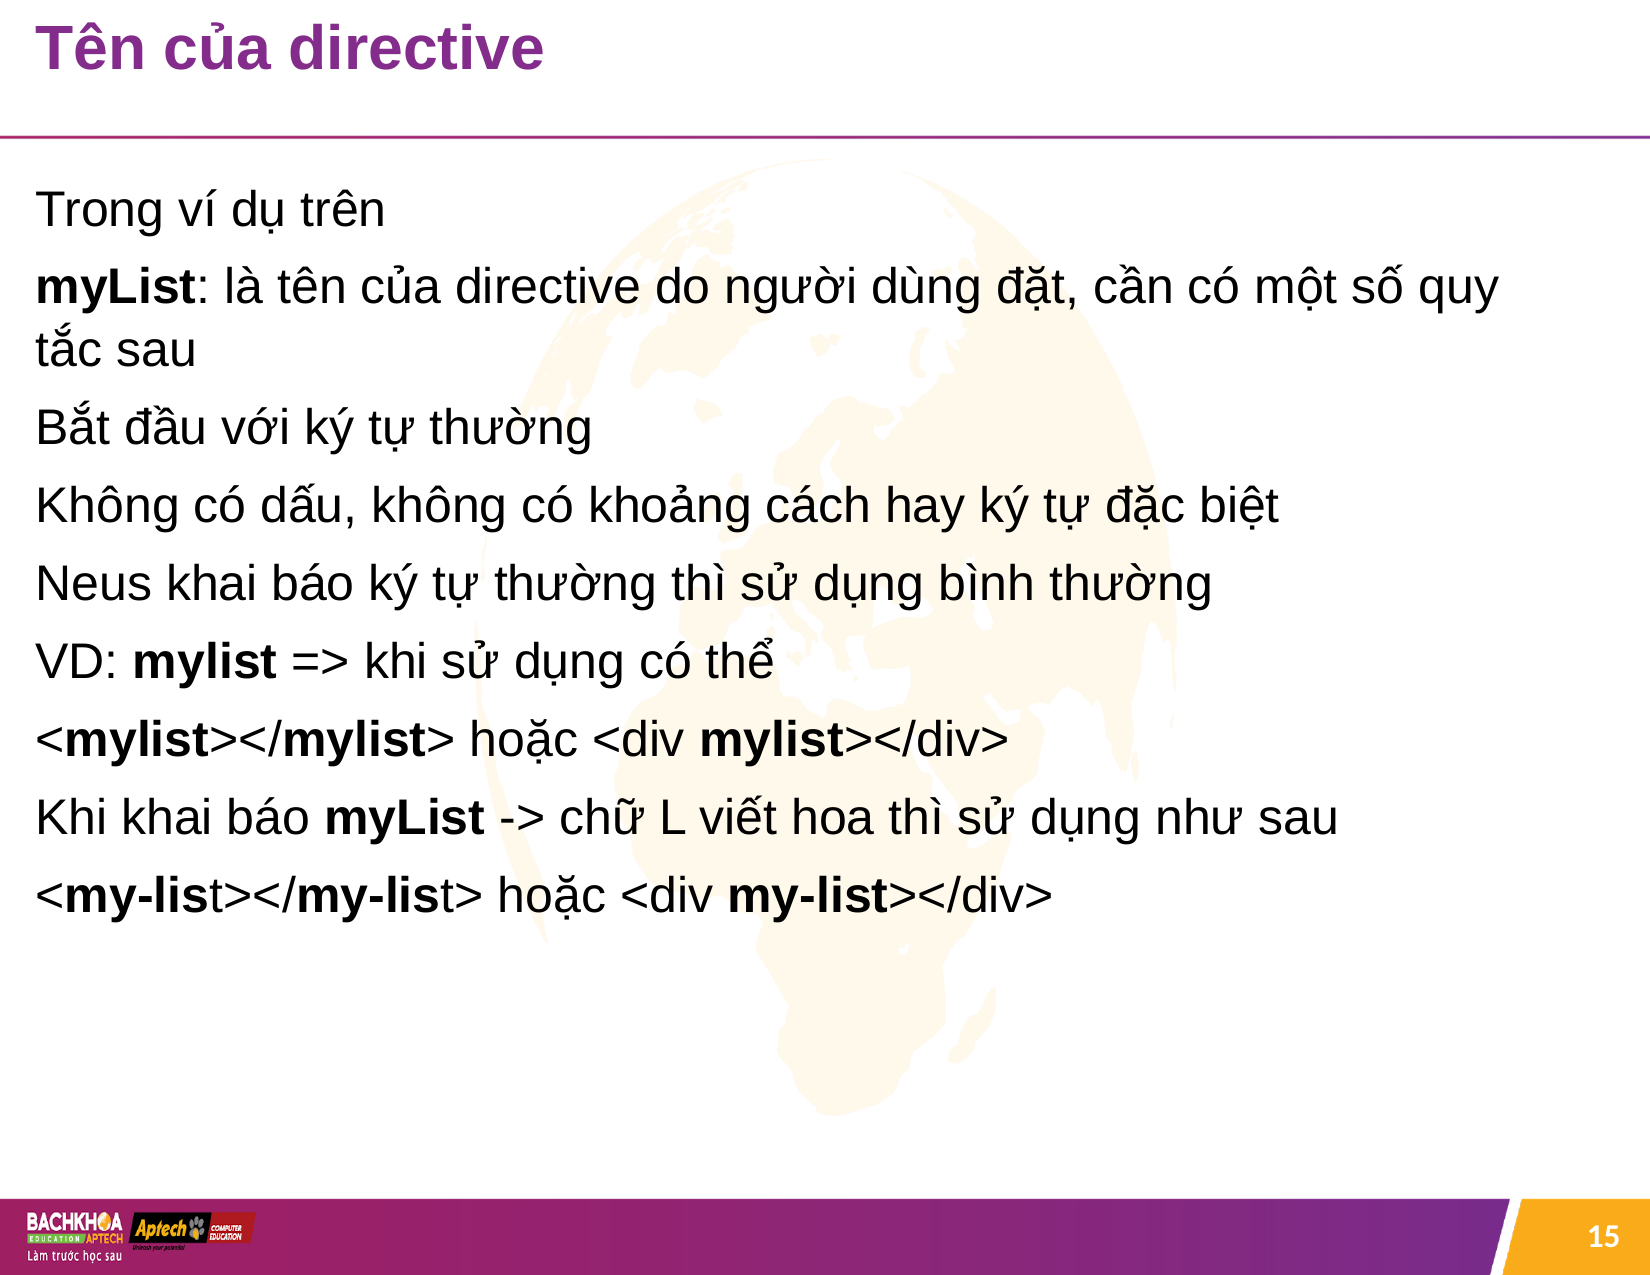

Tên của directive
Trong ví dụ trên
myList: là tên của directive do người dùng đặt, cần có một số quy tắc sau
Bắt đầu với ký tự thường
Không có dấu, không có khoảng cách hay ký tự đặc biệt
Neus khai báo ký tự thường thì sử dụng bình thường
VD: mylist => khi sử dụng có thể
<mylist></mylist> hoặc <div mylist></div>
Khi khai báo myList -> chữ L viết hoa thì sử dụng như sau
<my-list></my-list> hoặc <div my-list></div>

15